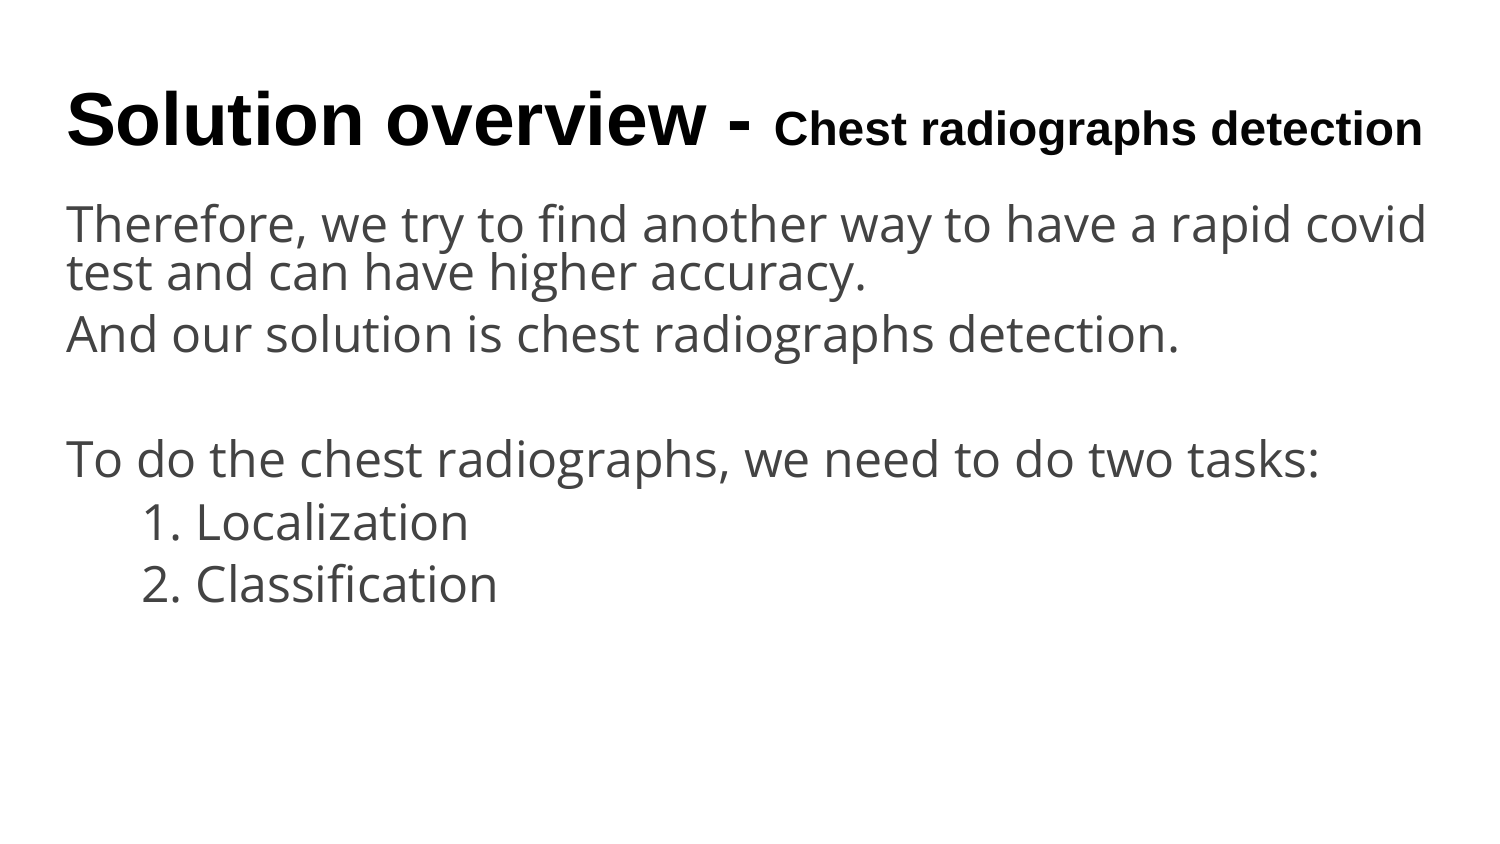

# Solution overview - Chest radiographs detection
Therefore, we try to find another way to have a rapid covid test and can have higher accuracy.
And our solution is chest radiographs detection.

To do the chest radiographs, we need to do two tasks:
1. Localization
2. Classification